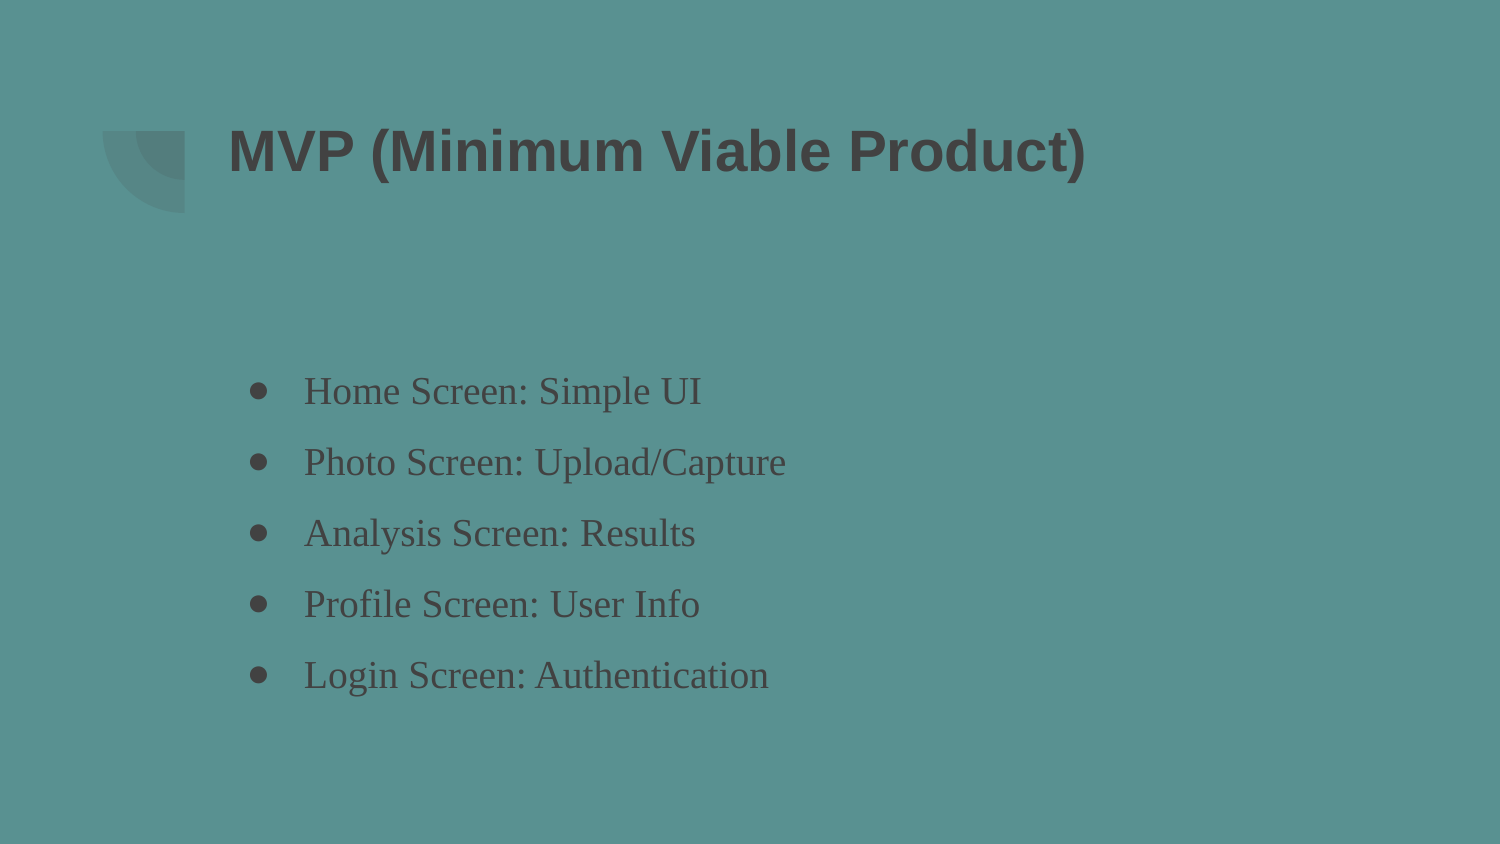

# MVP (Minimum Viable Product)
Home Screen: Simple UI
Photo Screen: Upload/Capture
Analysis Screen: Results
Profile Screen: User Info
Login Screen: Authentication